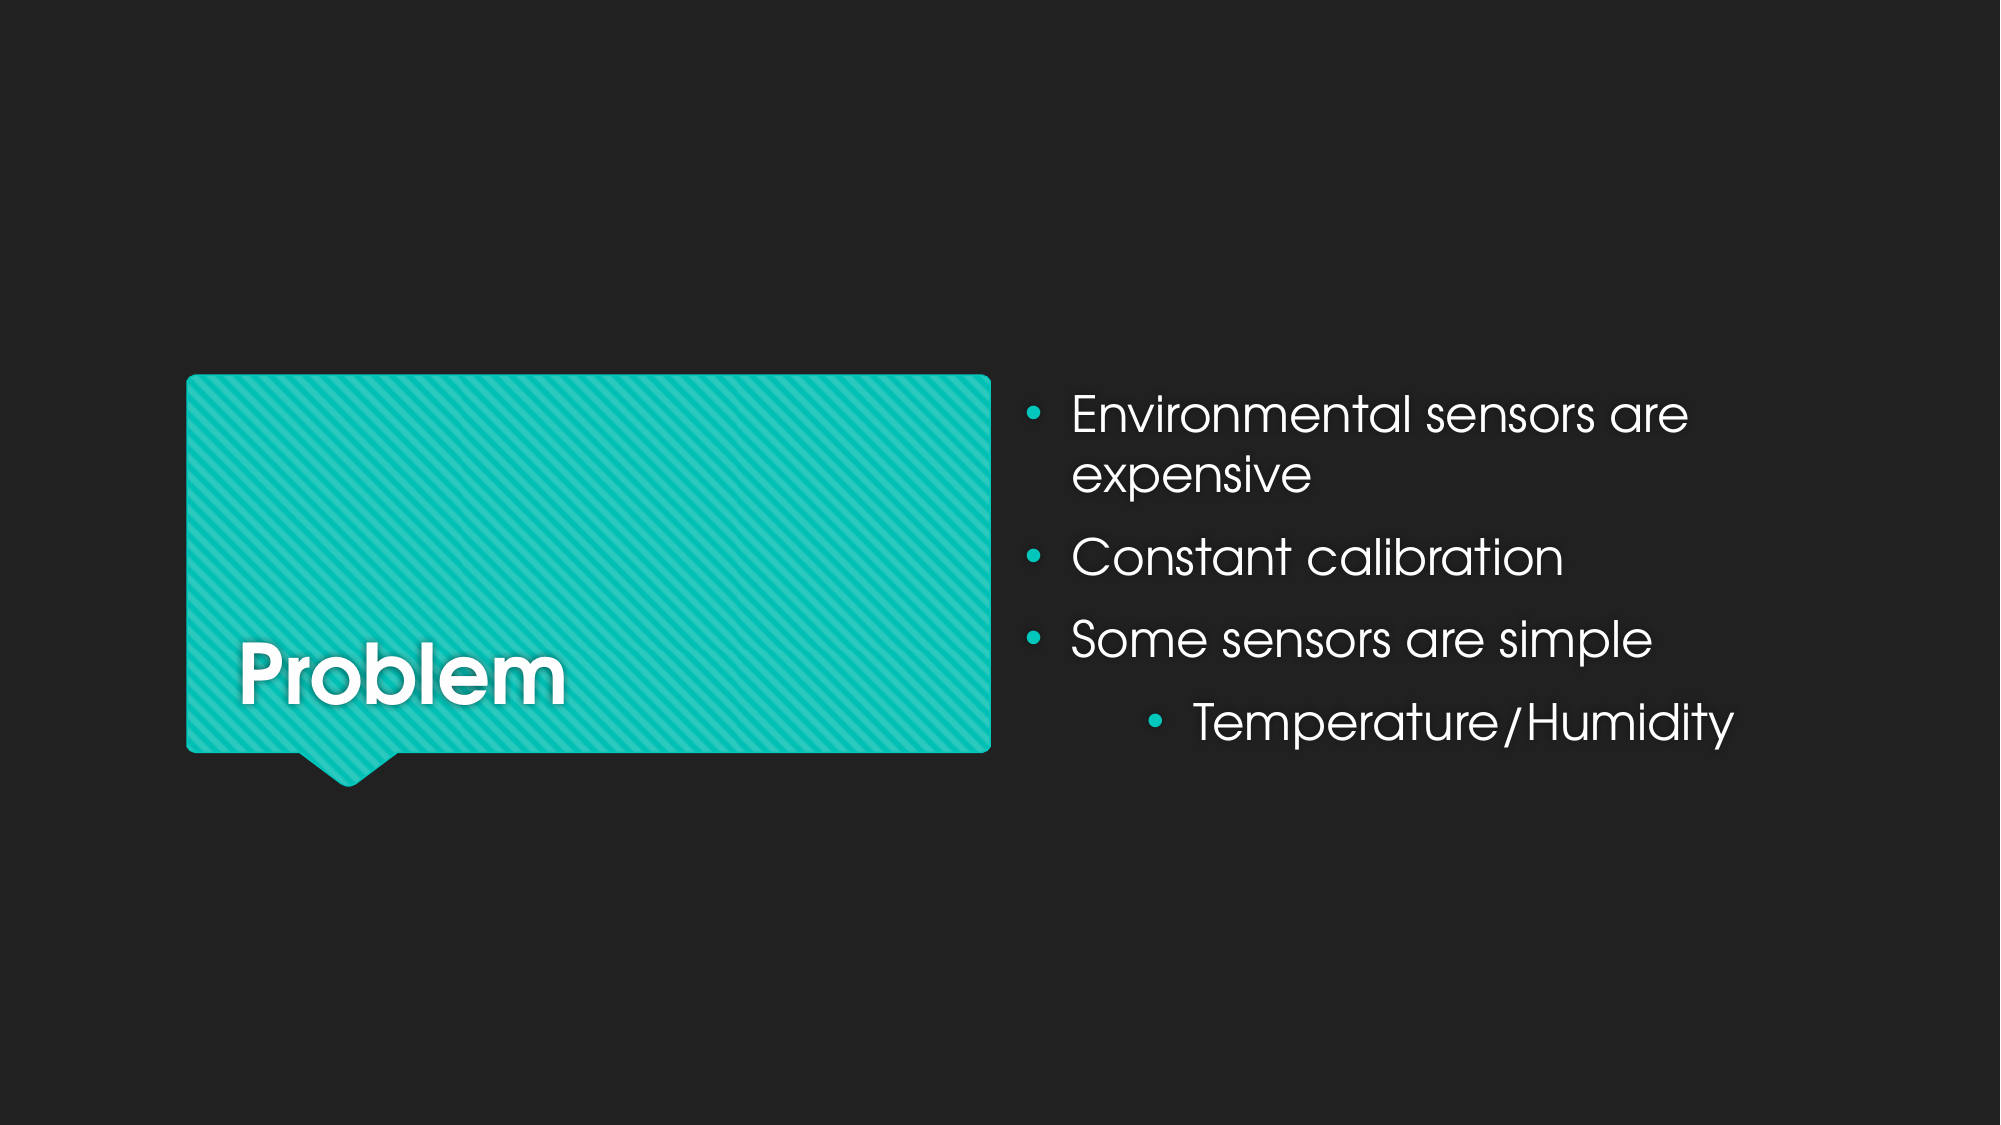

Environmental sensors are expensive
Constant calibration
Some sensors are simple
Temperature/Humidity
# Problem